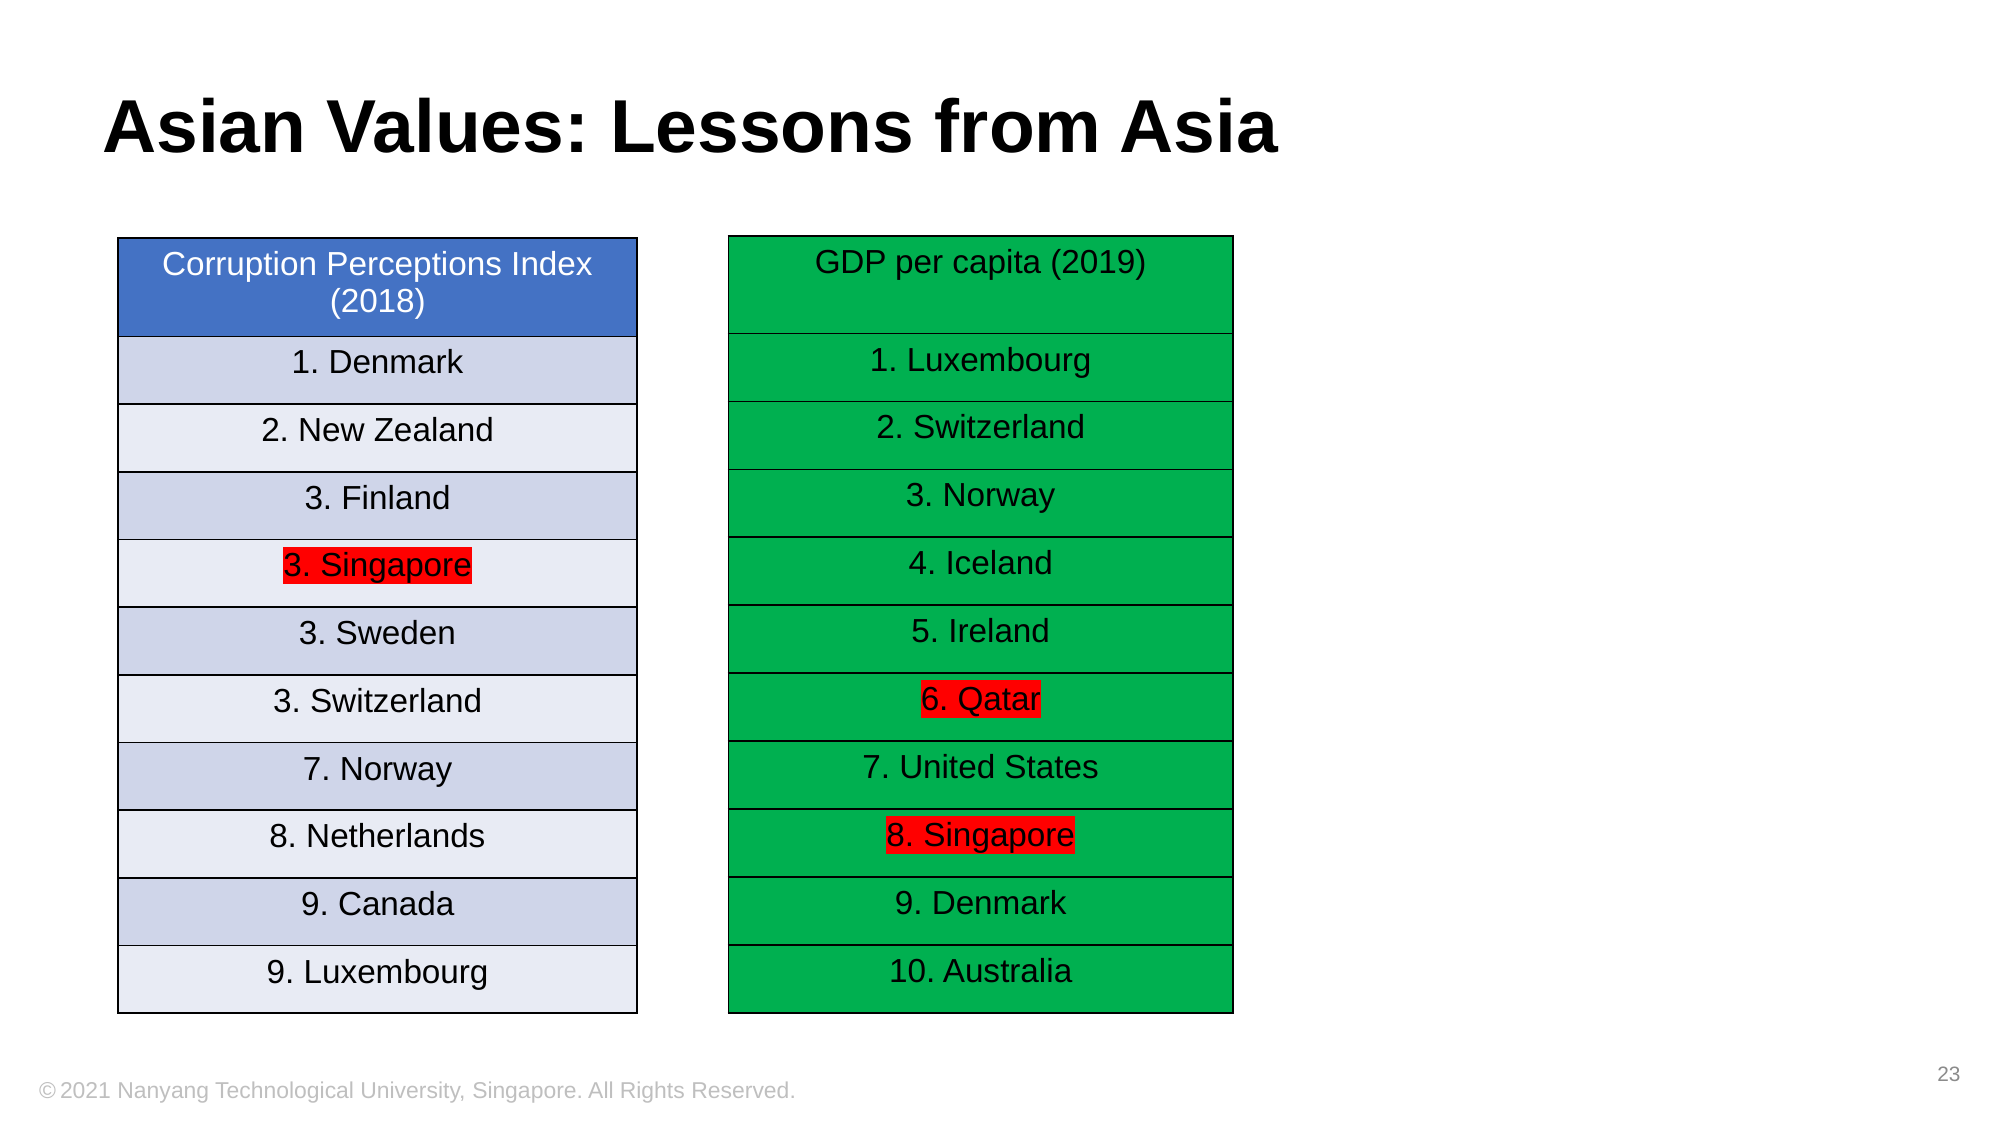

# Asian Values: Lessons from Asia
| GDP per capita (2019) |
| --- |
| 1. Luxembourg |
| 2. Switzerland |
| 3. Norway |
| 4. Iceland |
| 5. Ireland |
| 6. Qatar |
| 7. United States |
| 8. Singapore |
| 9. Denmark |
| 10. Australia |
| Corruption Perceptions Index (2018) |
| --- |
| 1. Denmark |
| 2. New Zealand |
| 3. Finland |
| 3. Singapore |
| 3. Sweden |
| 3. Switzerland |
| 7. Norway |
| 8. Netherlands |
| 9. Canada |
| 9. Luxembourg |
23